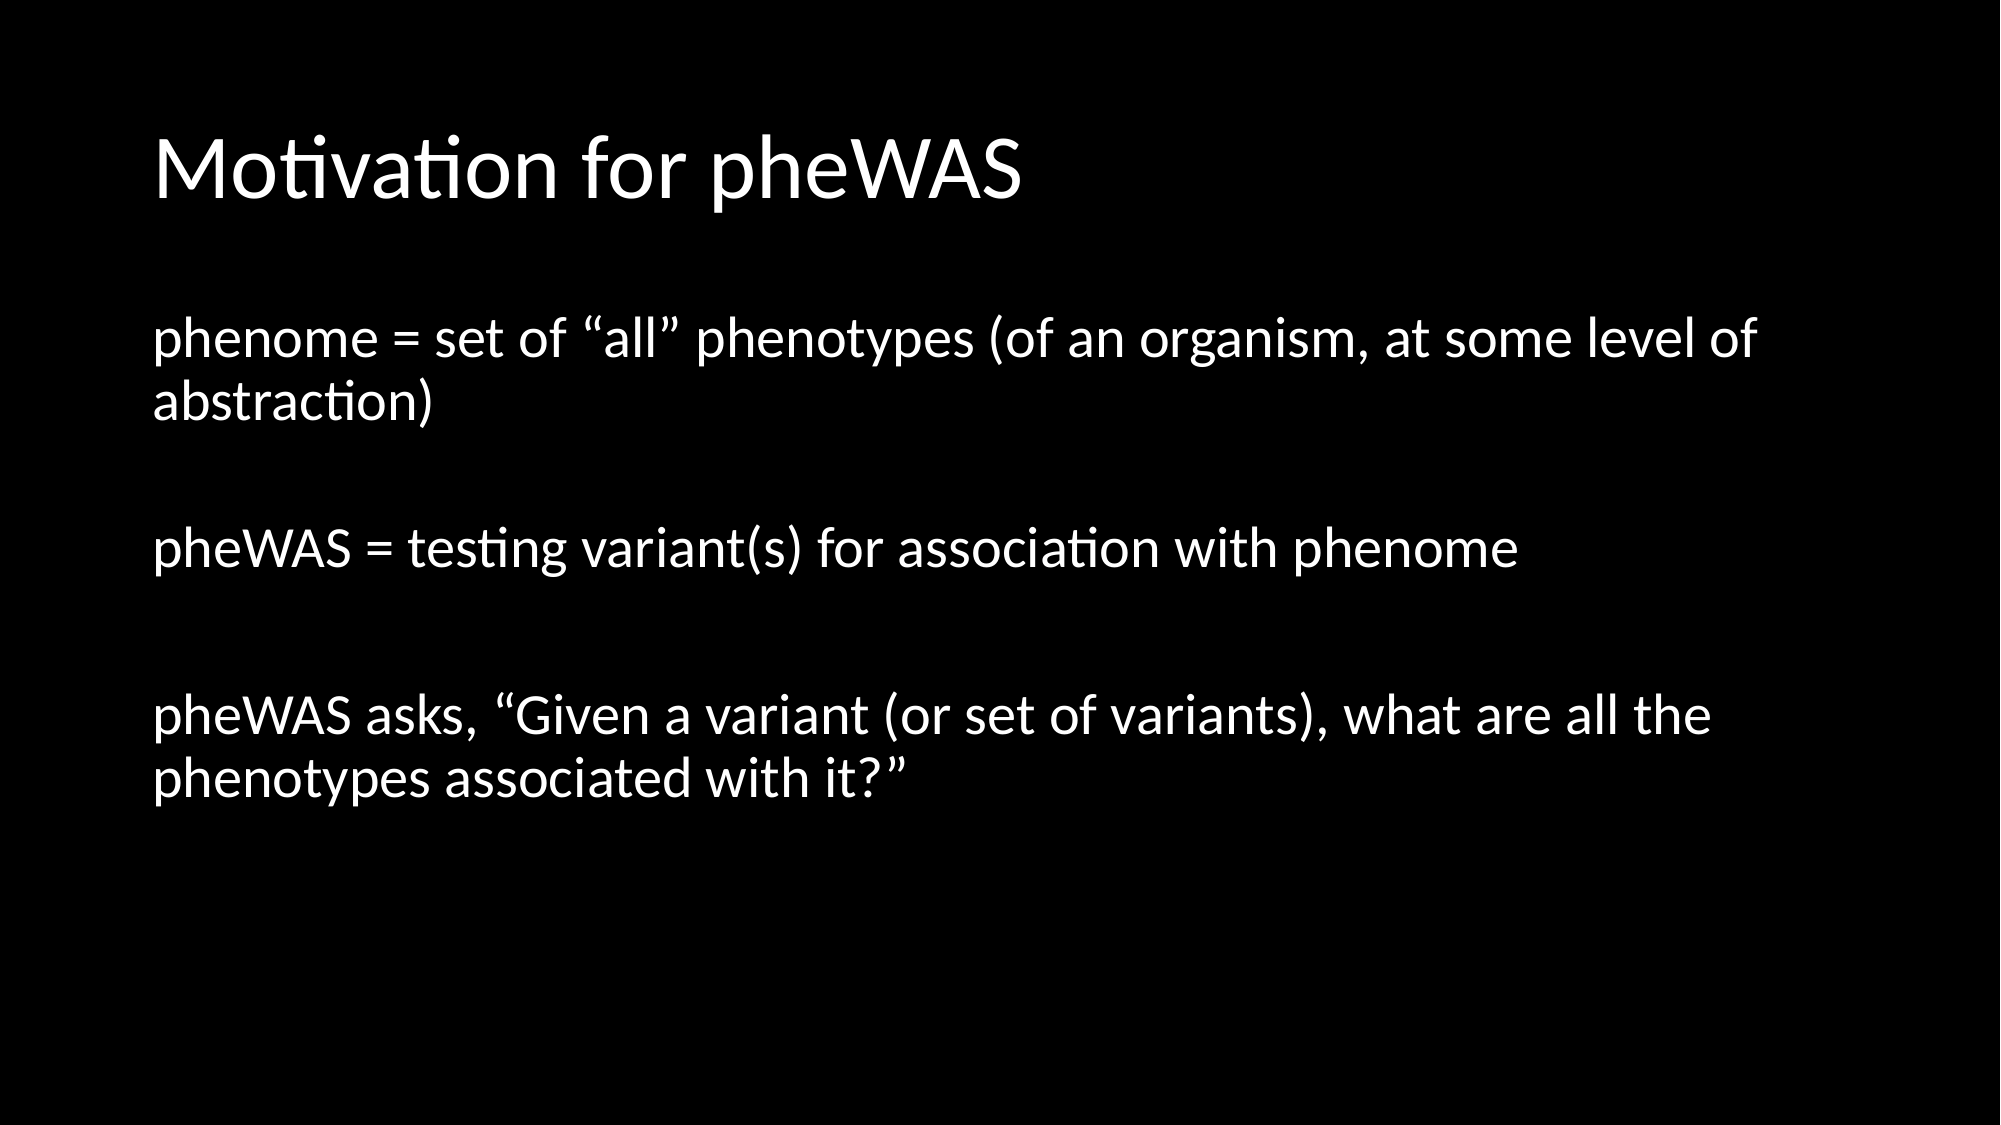

# Motivation for pheWAS
phenome = set of “all” phenotypes (of an organism, at some level of abstraction)
pheWAS = testing variant(s) for association with phenome

pheWAS asks, “Given a variant (or set of variants), what are all the phenotypes associated with it?”